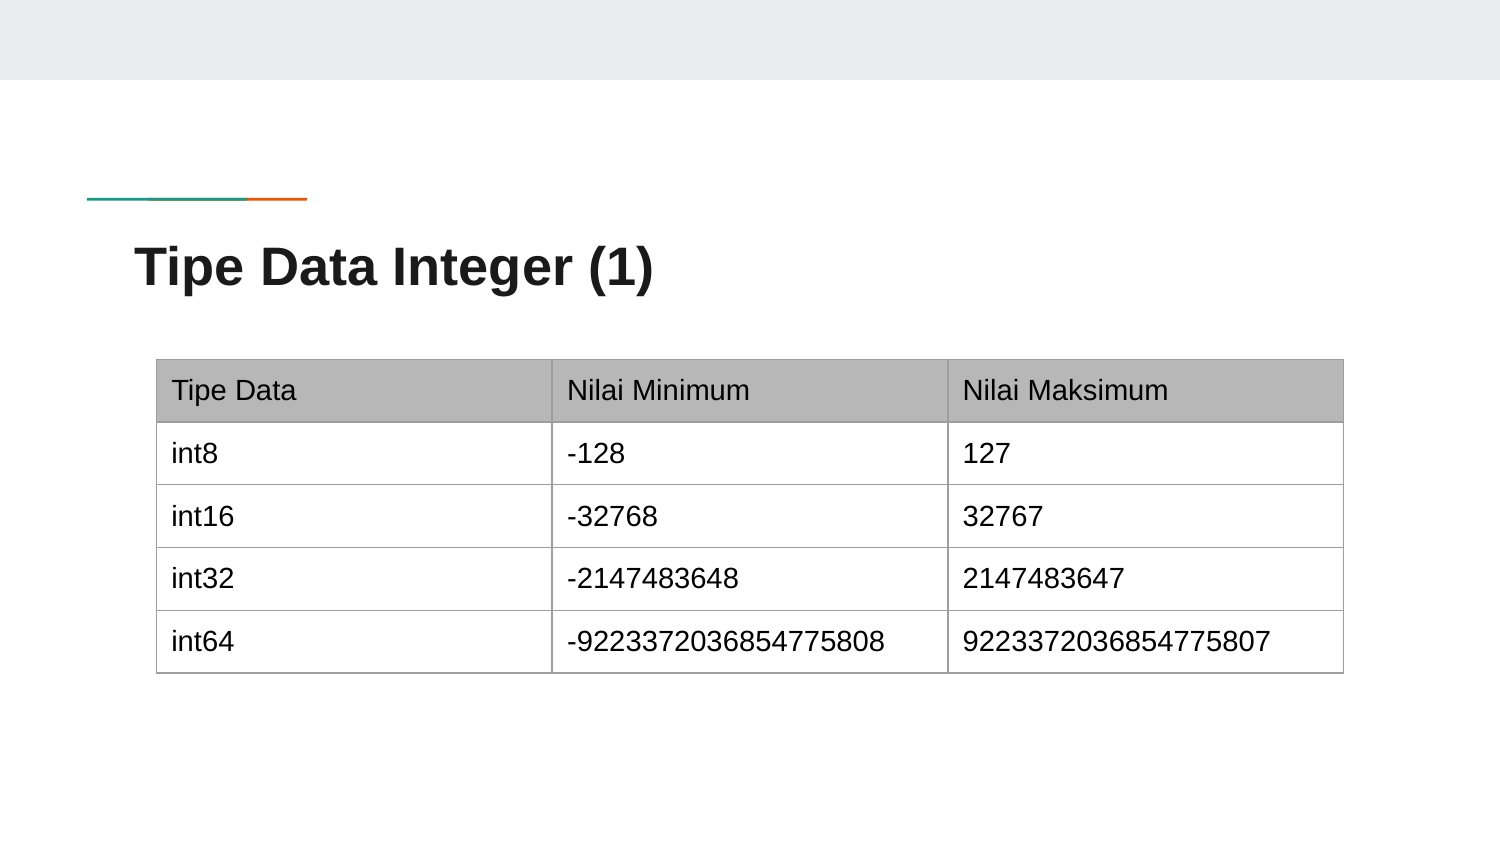

# Tipe Data Integer (1)
| Tipe Data | Nilai Minimum | Nilai Maksimum |
| --- | --- | --- |
| int8 | -128 | 127 |
| int16 | -32768 | 32767 |
| int32 | -2147483648 | 2147483647 |
| int64 | -9223372036854775808 | 9223372036854775807 |